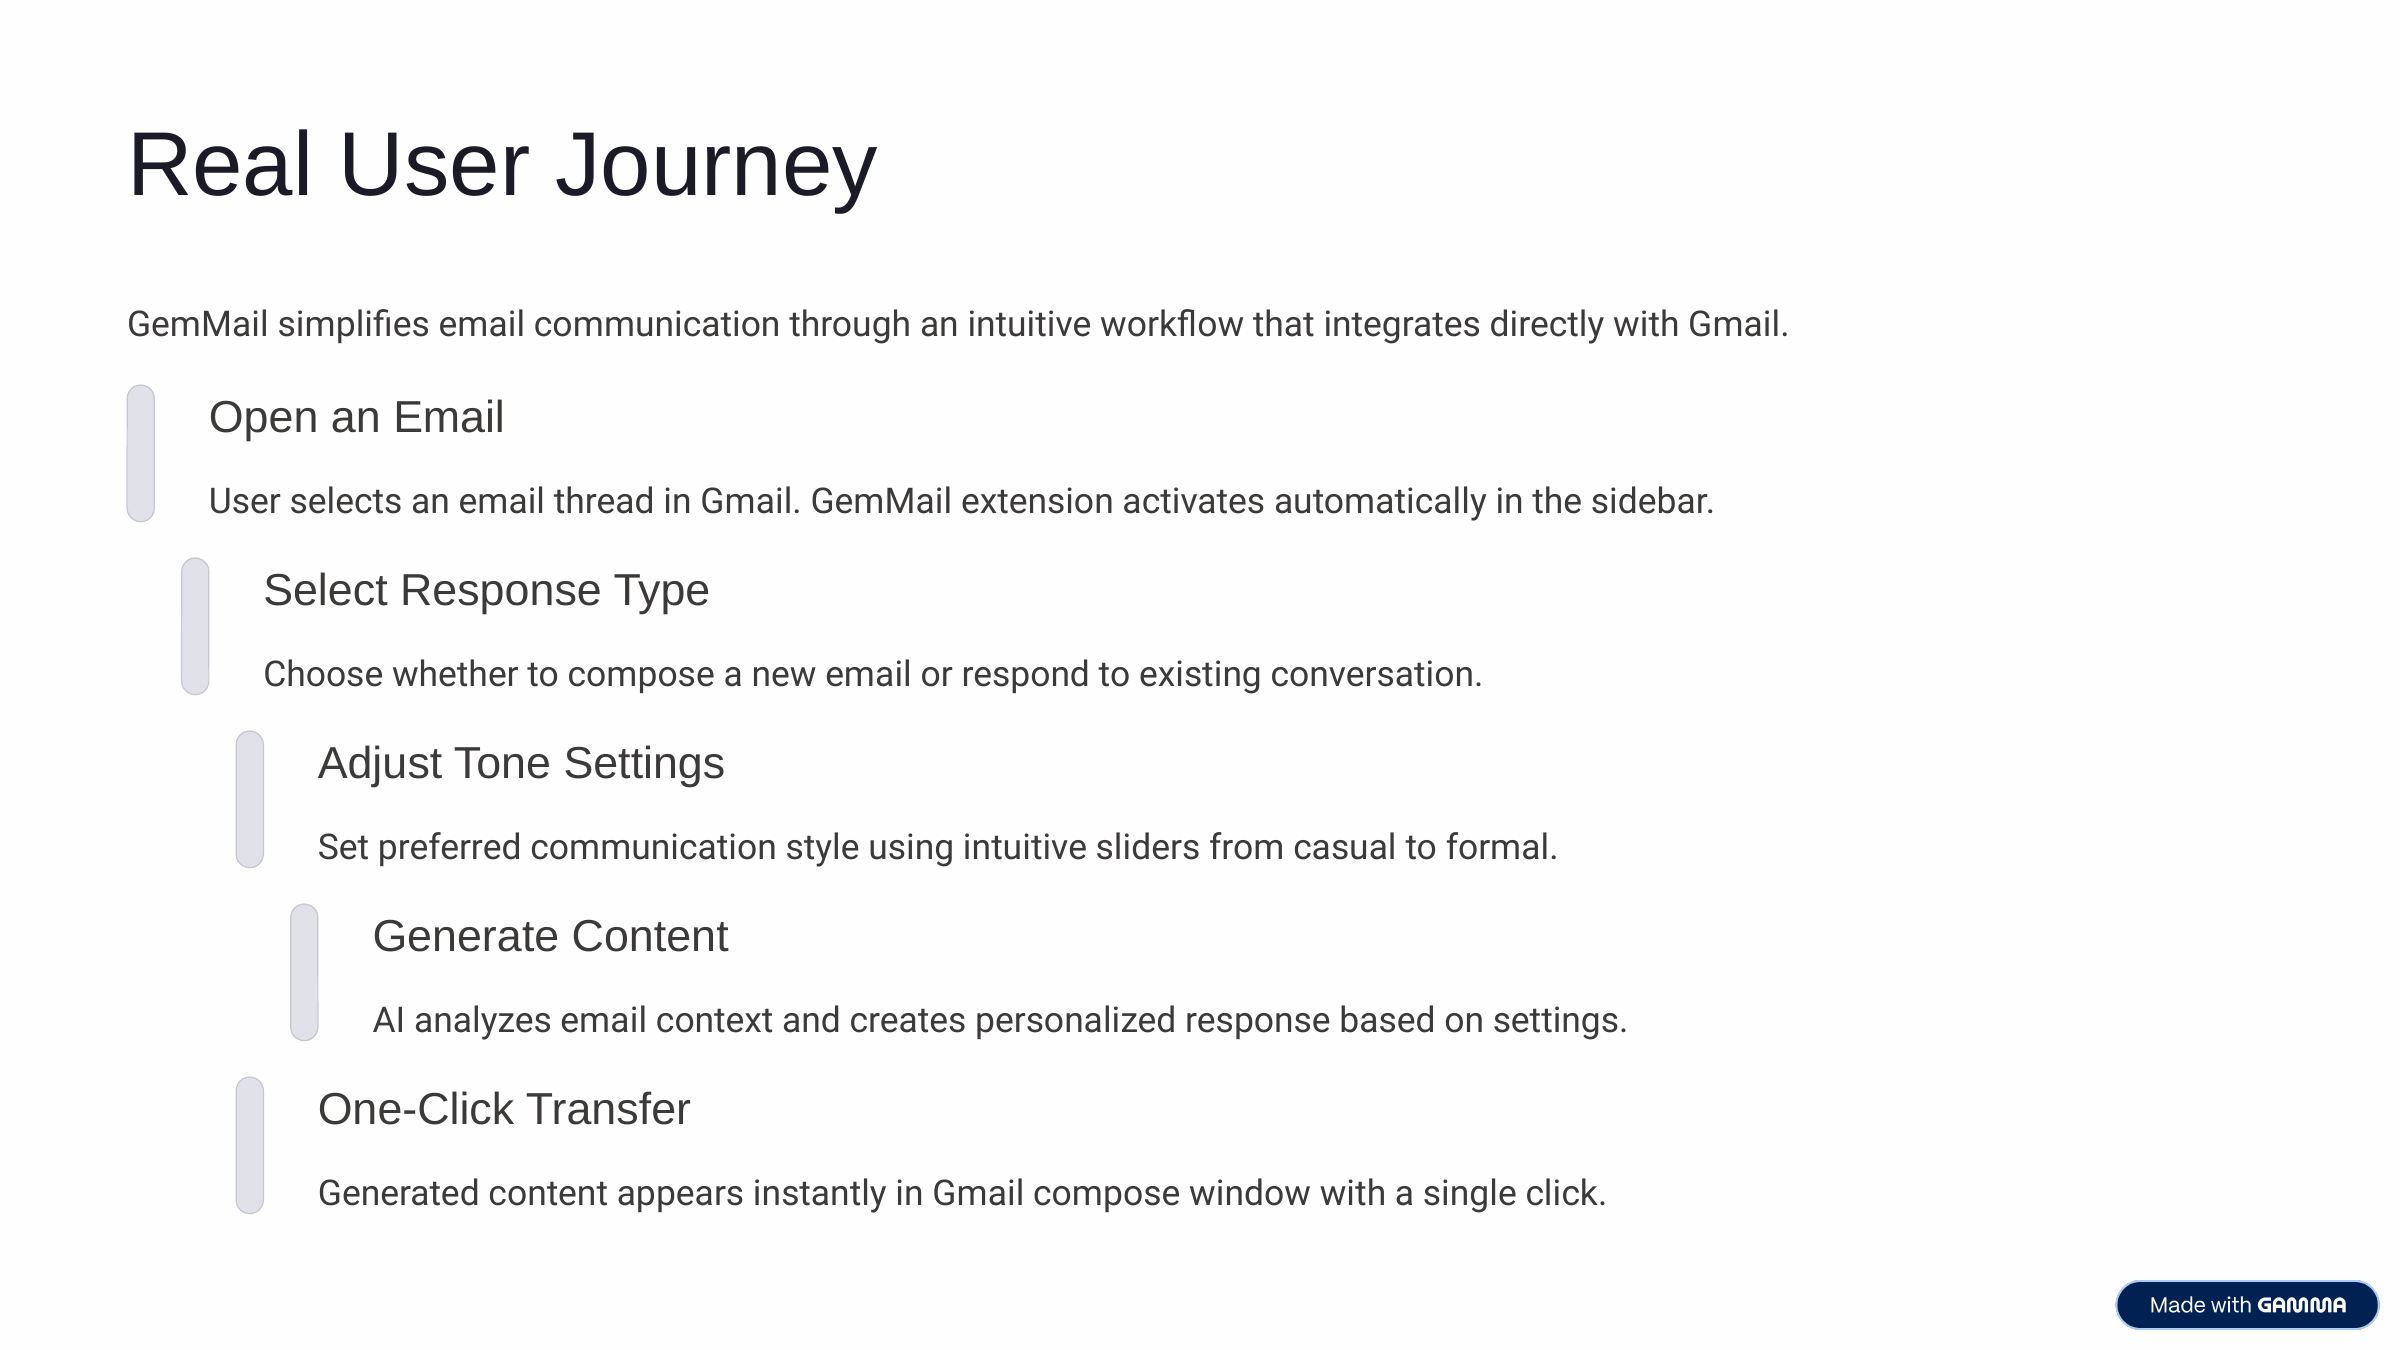

Real User Journey
GemMail simplifies email communication through an intuitive workflow that integrates directly with Gmail.

Open an Email
User selects an email thread in Gmail. GemMail extension activates automatically in the sidebar.

Select Response Type
Choose whether to compose a new email or respond to existing conversation.

Adjust Tone Settings
Set preferred communication style using intuitive sliders from casual to formal.

Generate Content
AI analyzes email context and creates personalized response based on settings.

One-Click Transfer
Generated content appears instantly in Gmail compose window with a single click.